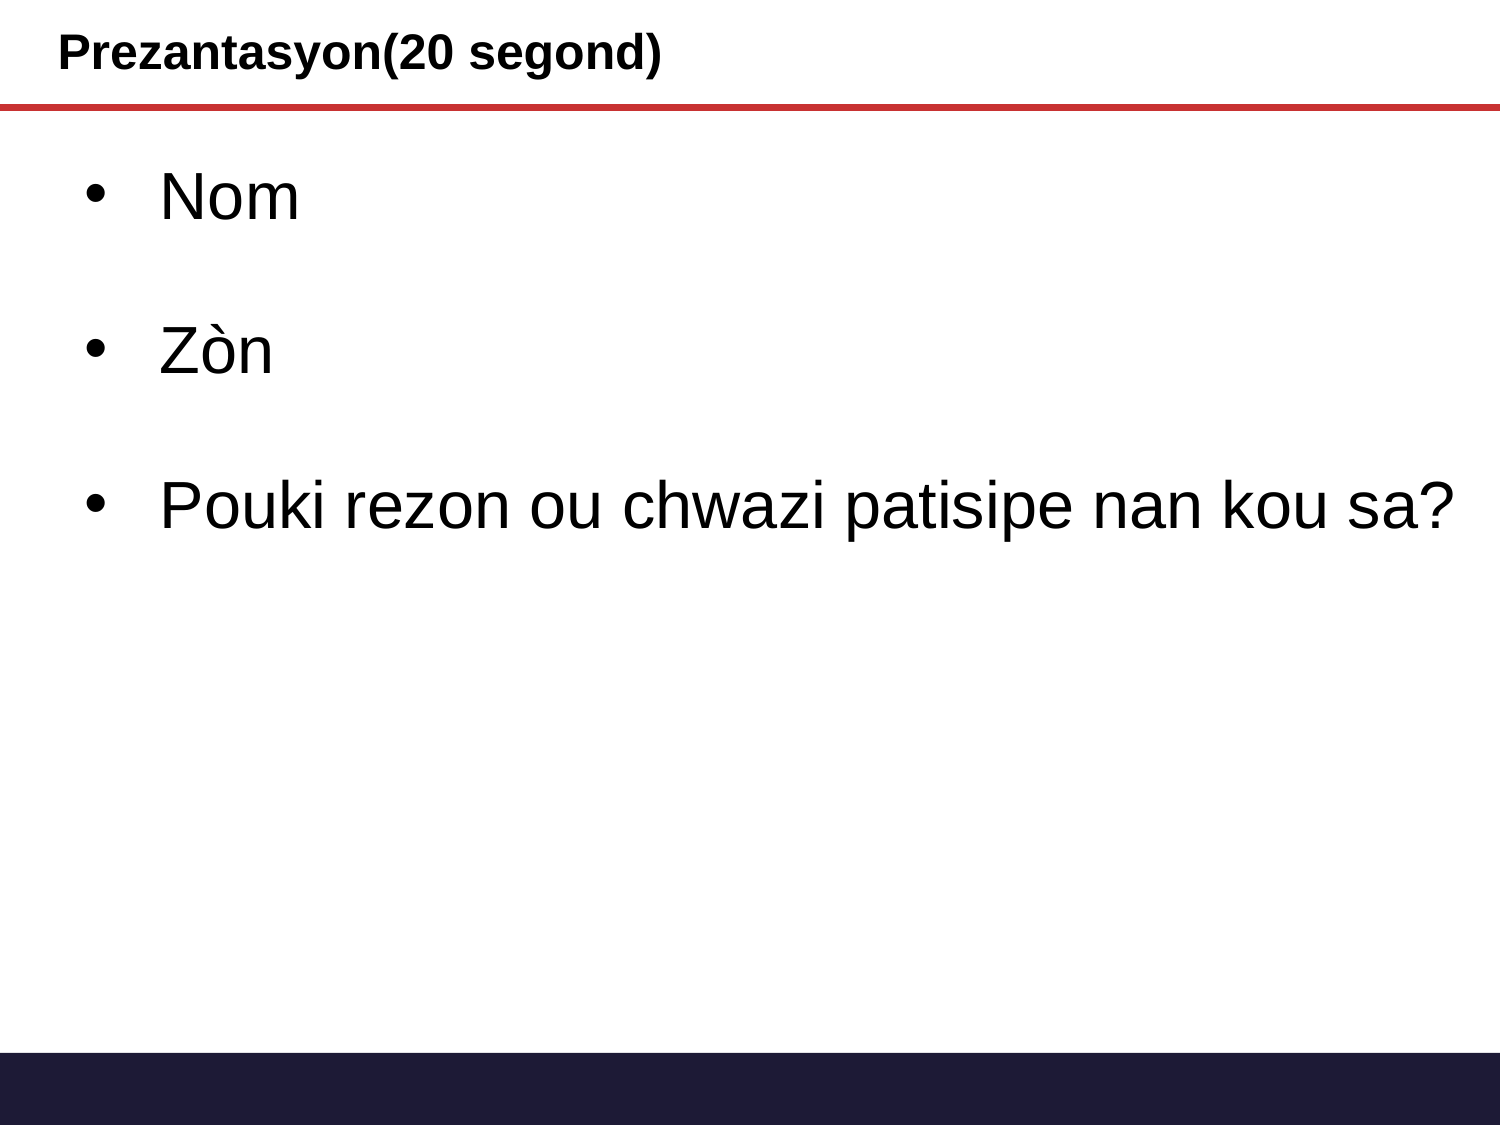

# Prezantasyon(20 segond)
Nom

Zòn

Pouki rezon ou chwazi patisipe nan kou sa?